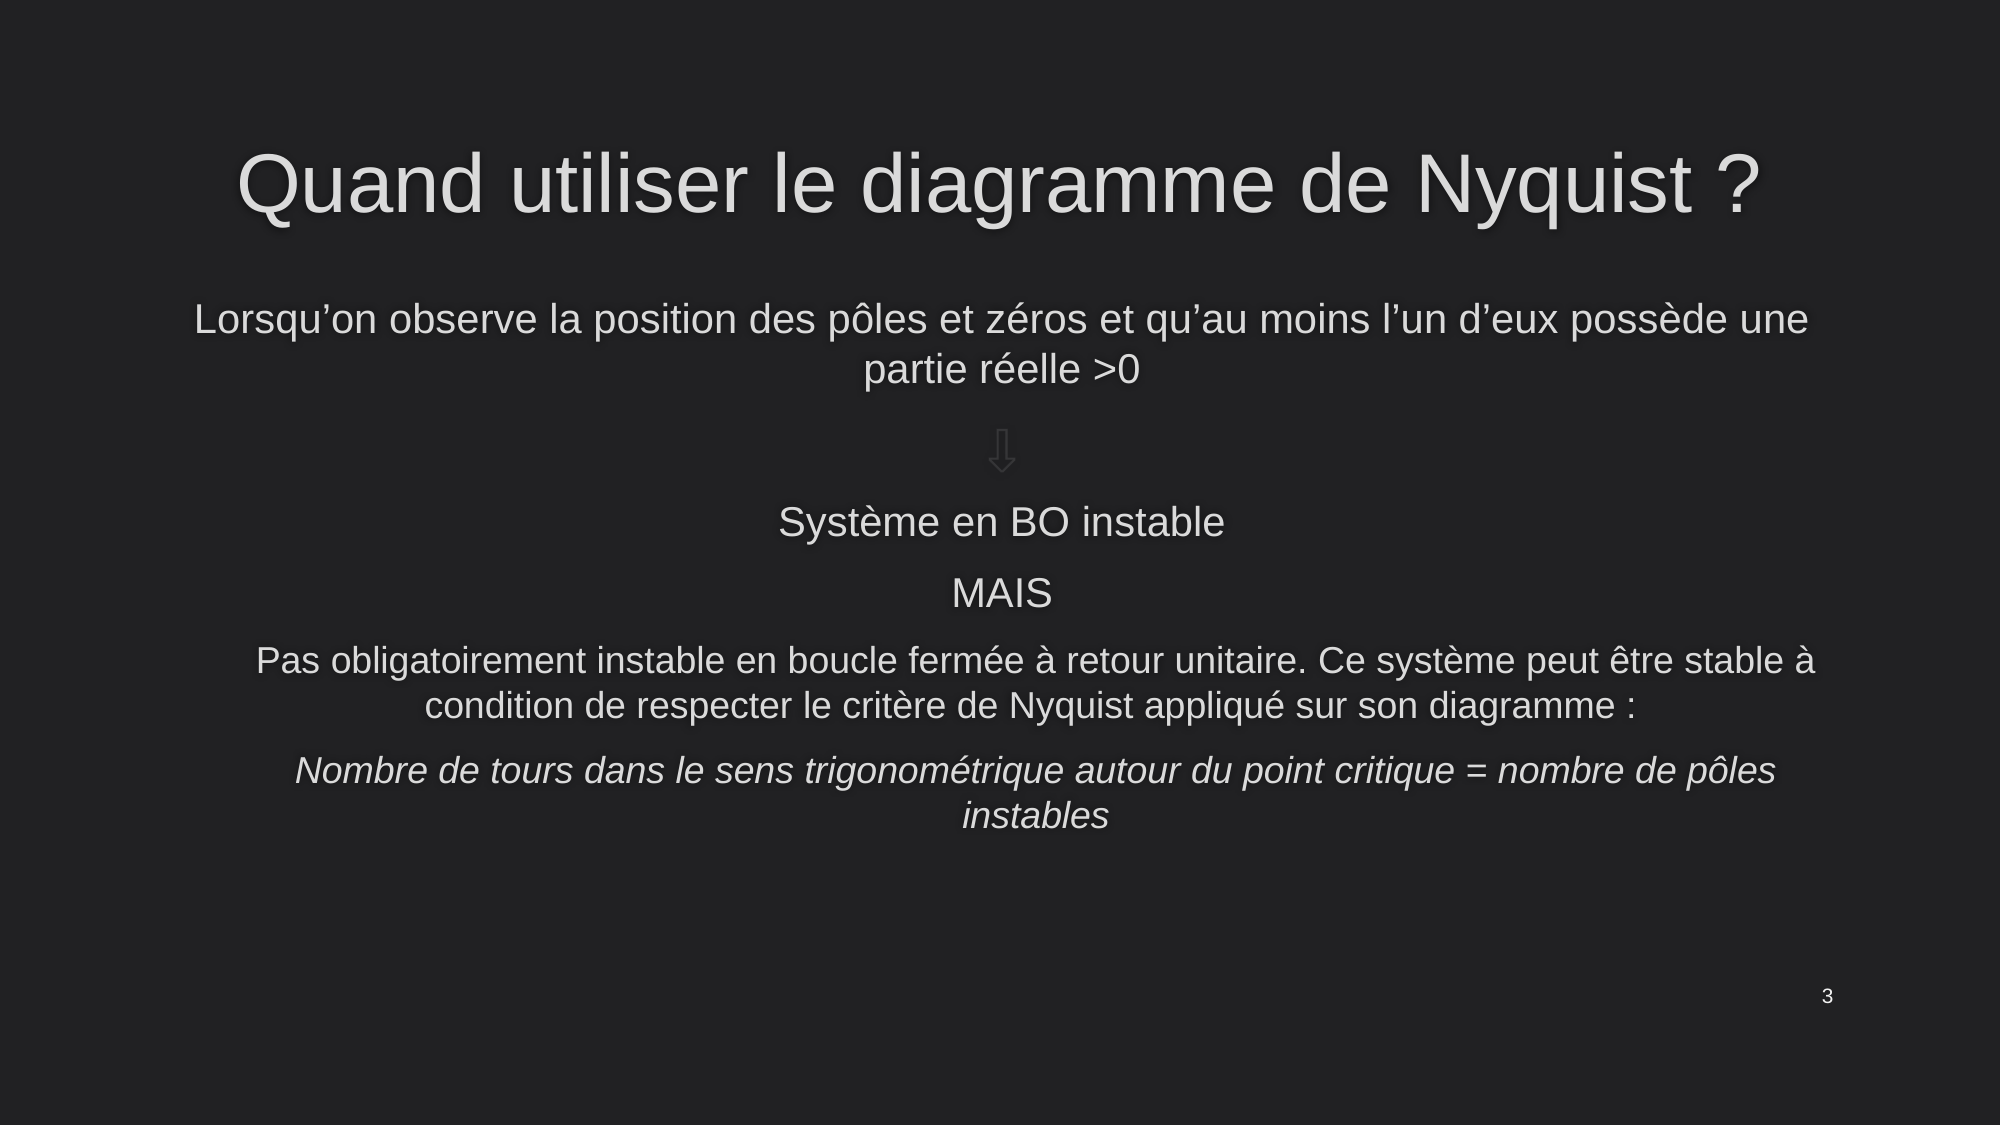

Quand utiliser le diagramme de Nyquist ?
Lorsqu’on observe la position des pôles et zéros et qu’au moins l’un d’eux possède une partie réelle >0
⇩
Système en BO instable
MAIS
Pas obligatoirement instable en boucle fermée à retour unitaire. Ce système peut être stable à condition de respecter le critère de Nyquist appliqué sur son diagramme :
Nombre de tours dans le sens trigonométrique autour du point critique = nombre de pôles instables
3